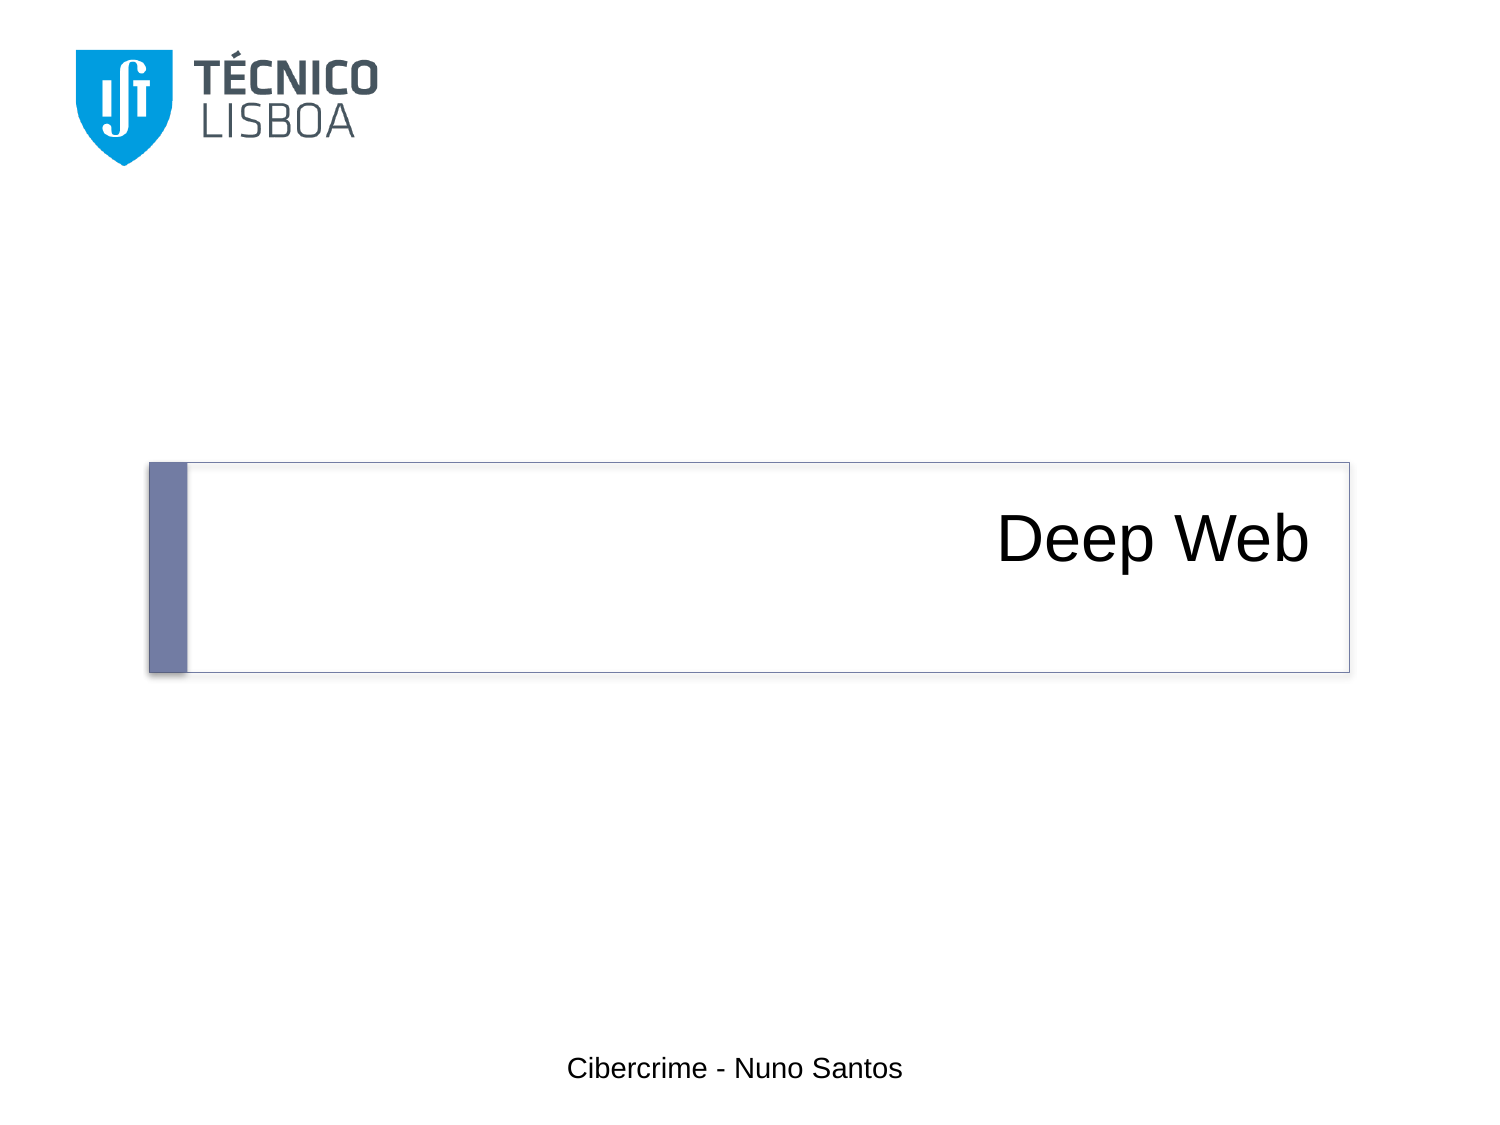

# Deep Web
Cibercrime - Nuno Santos